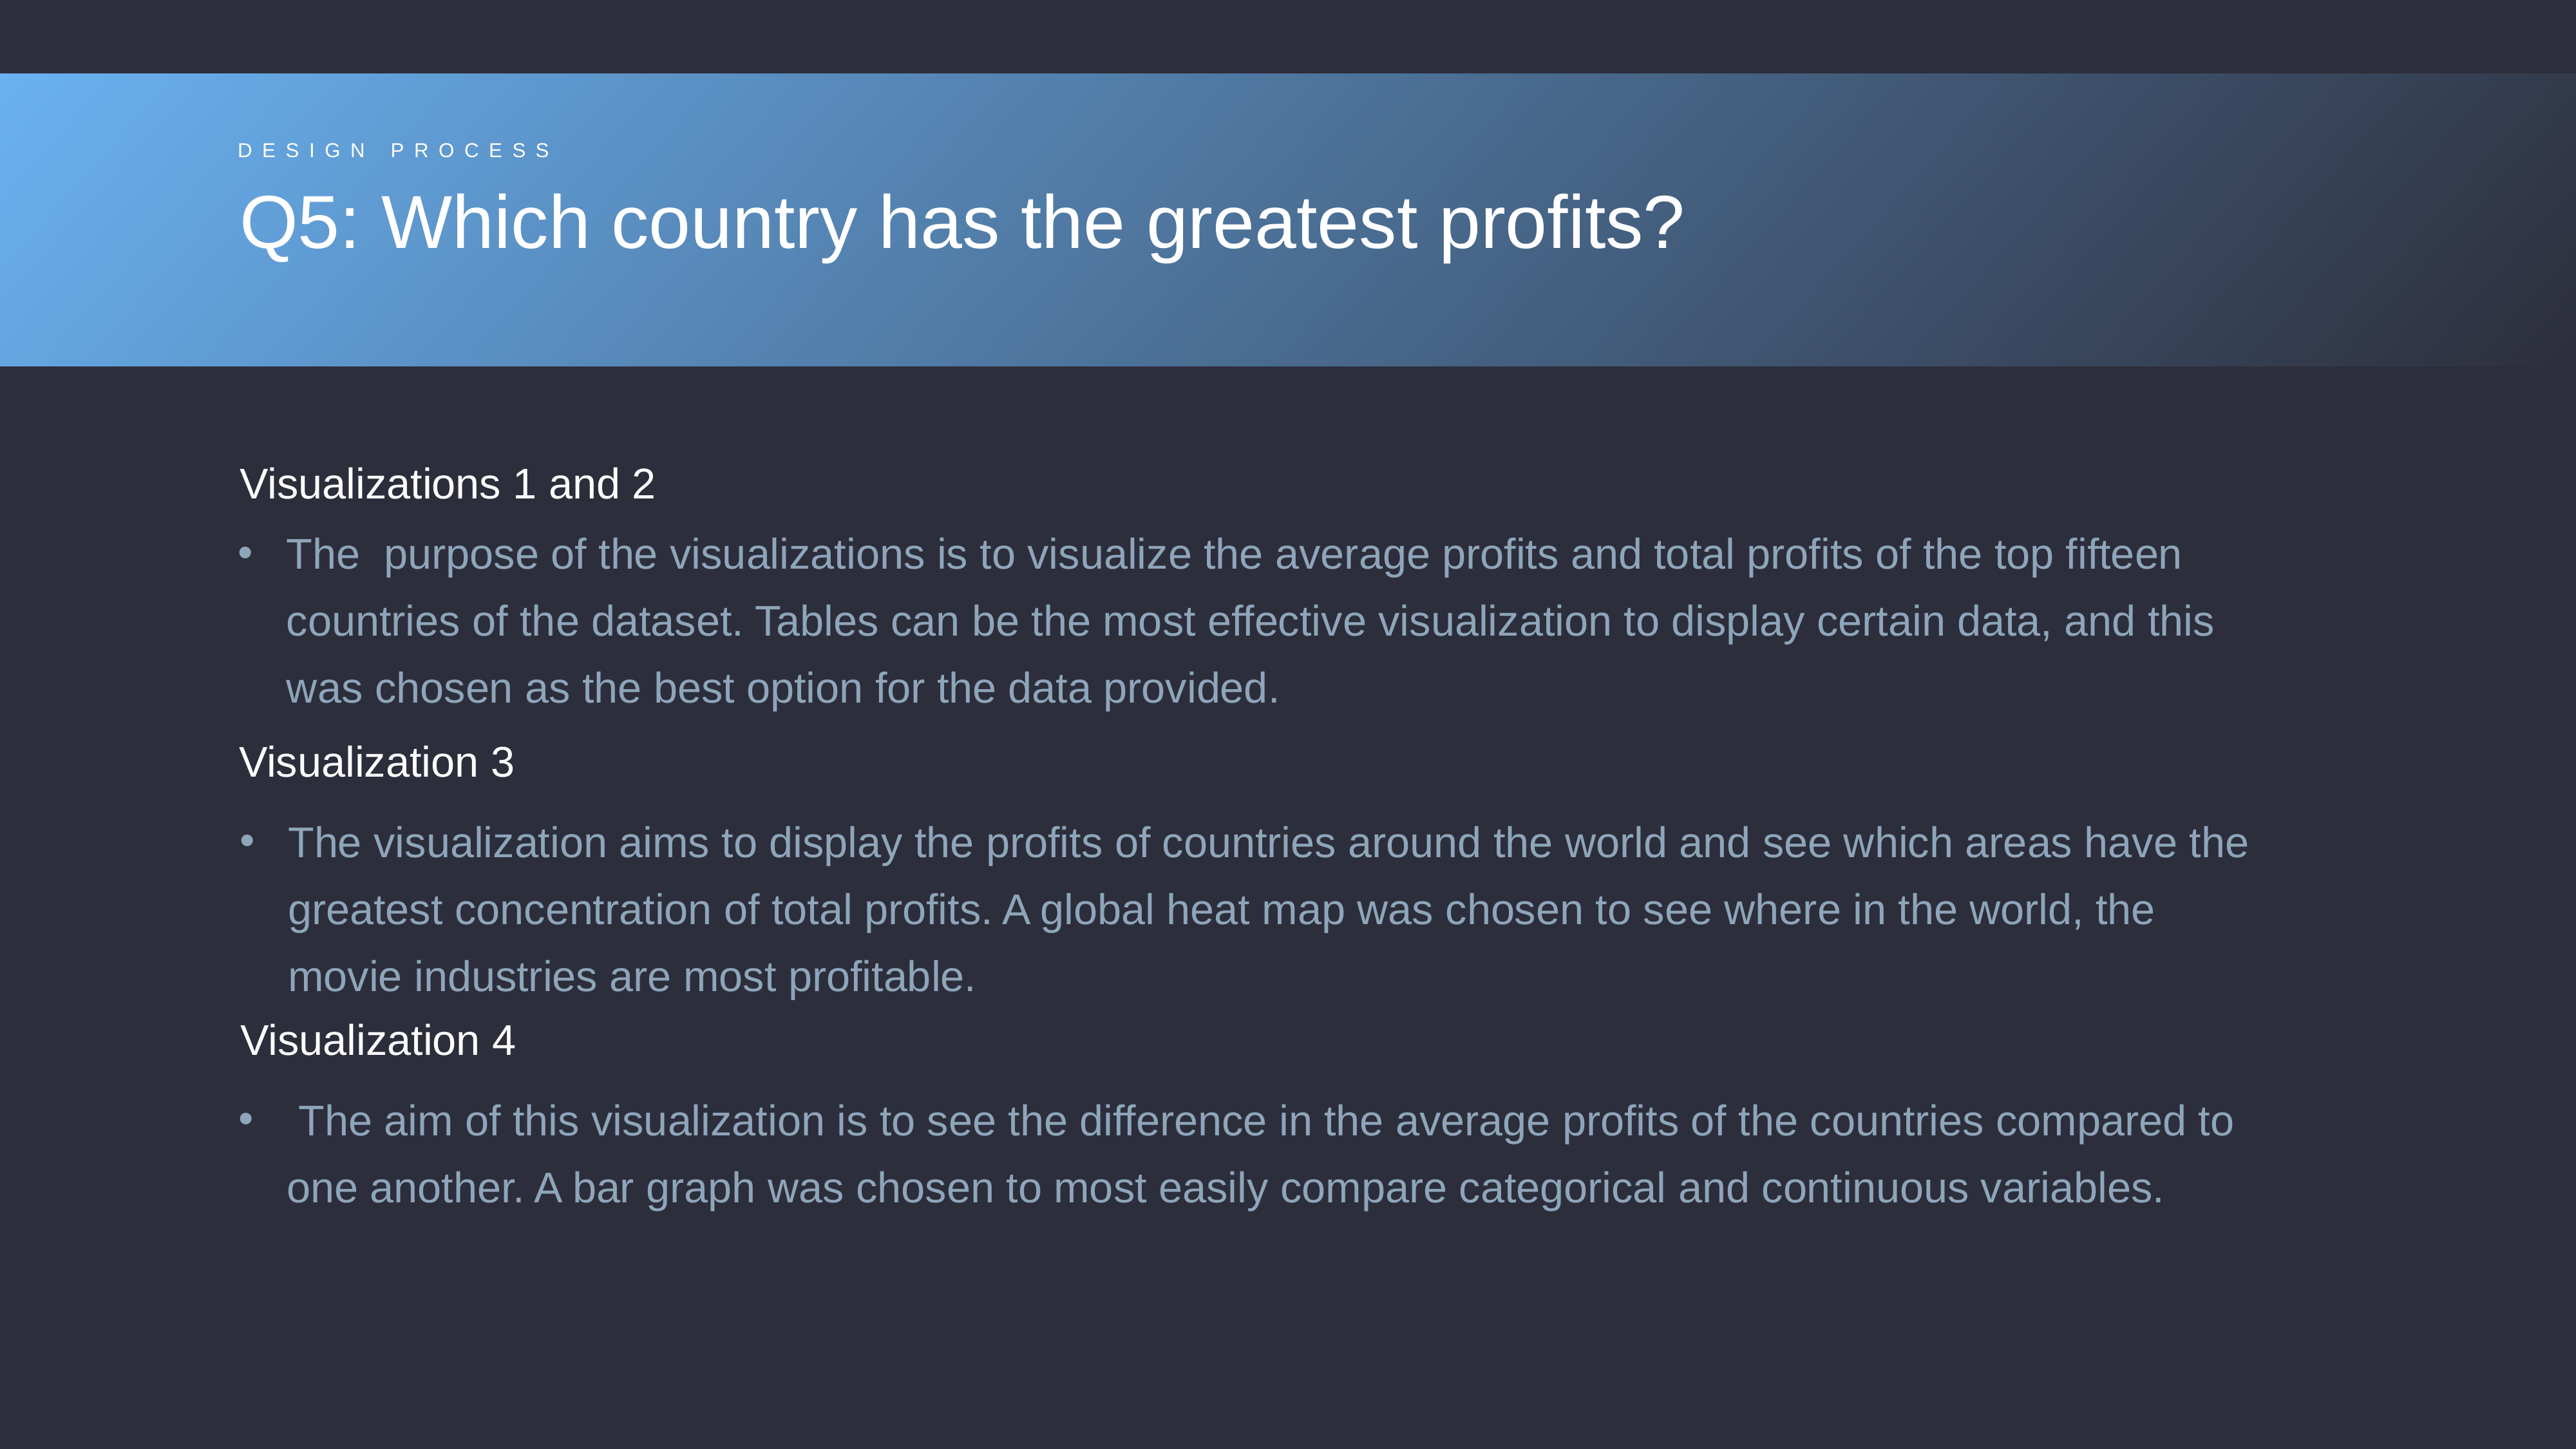

Design process
Q5: Which country has the greatest profits?

Visualizations 1 and 2
The  purpose of the visualizations is to visualize the average profits and total profits of the top fifteen countries of the dataset. Tables can be the most effective visualization to display certain data, and this was chosen as the best option for the data provided.
Visualization 3
The visualization aims to display the profits of countries around the world and see which areas have the greatest concentration of total profits. A global heat map was chosen to see where in the world, the movie industries are most profitable.
Visualization 4
 The aim of this visualization is to see the difference in the average profits of the countries compared to one another. A bar graph was chosen to most easily compare categorical and continuous variables.